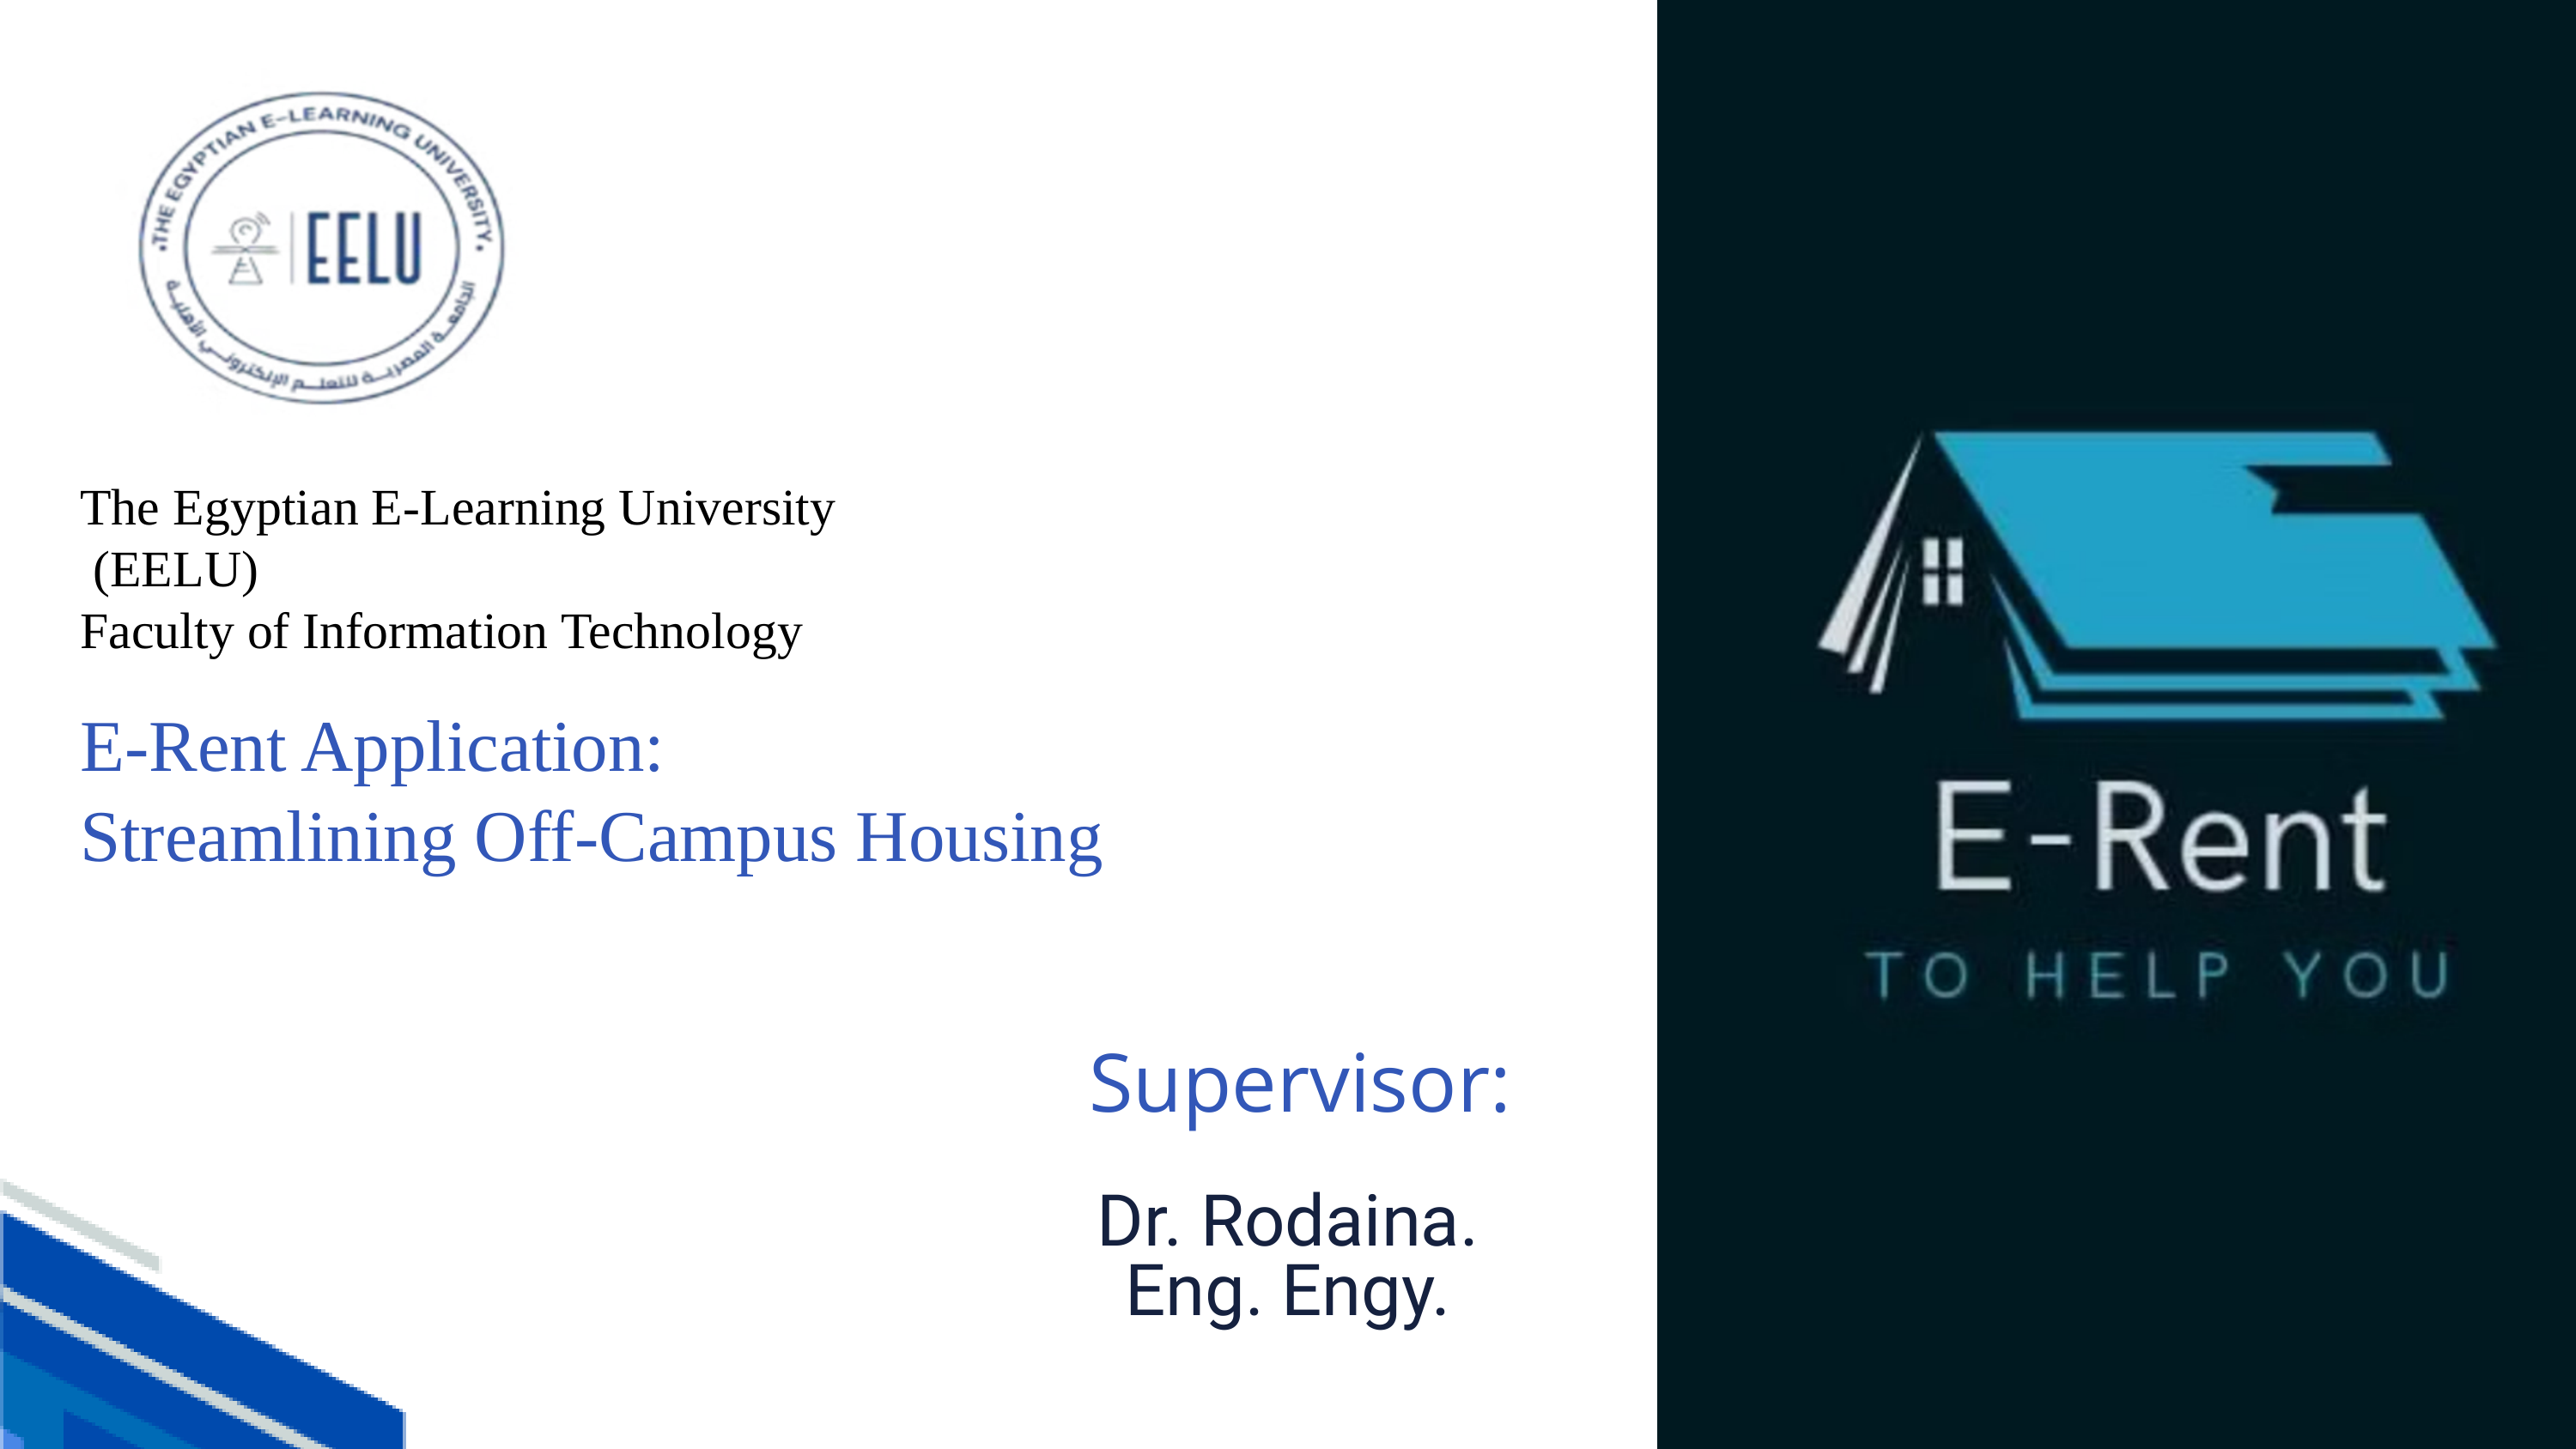

The Egyptian E-Learning University
 (EELU)
Faculty of Information Technology
E-Rent Application:
Streamlining Off-Campus Housing
Supervisor:

Dr. Rodaina.
Eng. Engy.